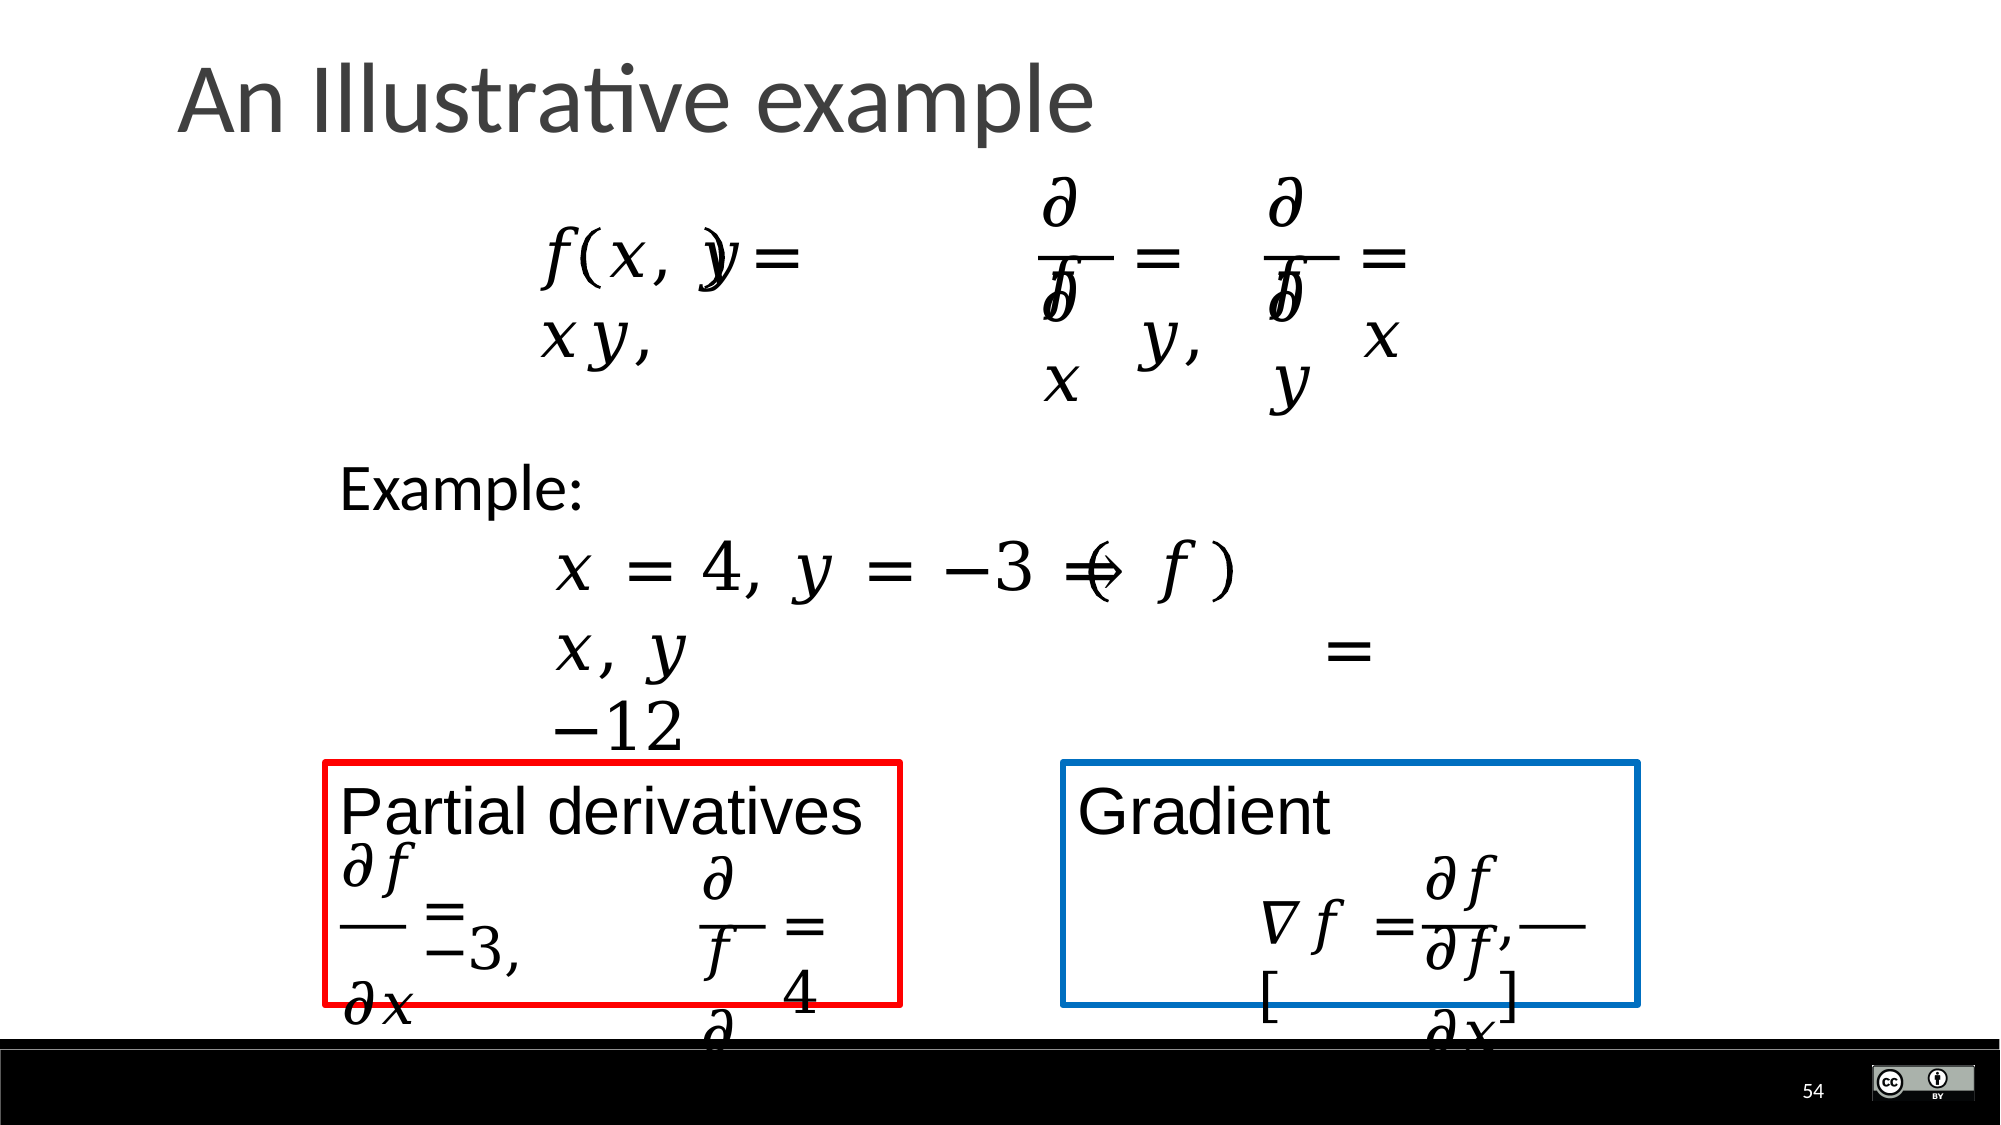

# An Illustrative example
𝜕𝑓
𝜕𝑓
𝑓	𝑥, 𝑦	= 𝑥𝑦,
= 𝑦,
= 𝑥

𝜕𝑥
𝜕𝑦

Example:
𝑥 = 4, 𝑦 = −3 ⇒ 𝑓	𝑥, 𝑦	= −12

Gradient
𝛻𝑓 = [

Partial derivatives
𝜕𝑓
𝜕𝑦
𝜕𝑓	𝜕𝑓
𝜕𝑥	𝜕𝑦
𝜕𝑓
= −3,
𝜕𝑥
= 4
,	]

54
Example credit: Andrej Karpathy